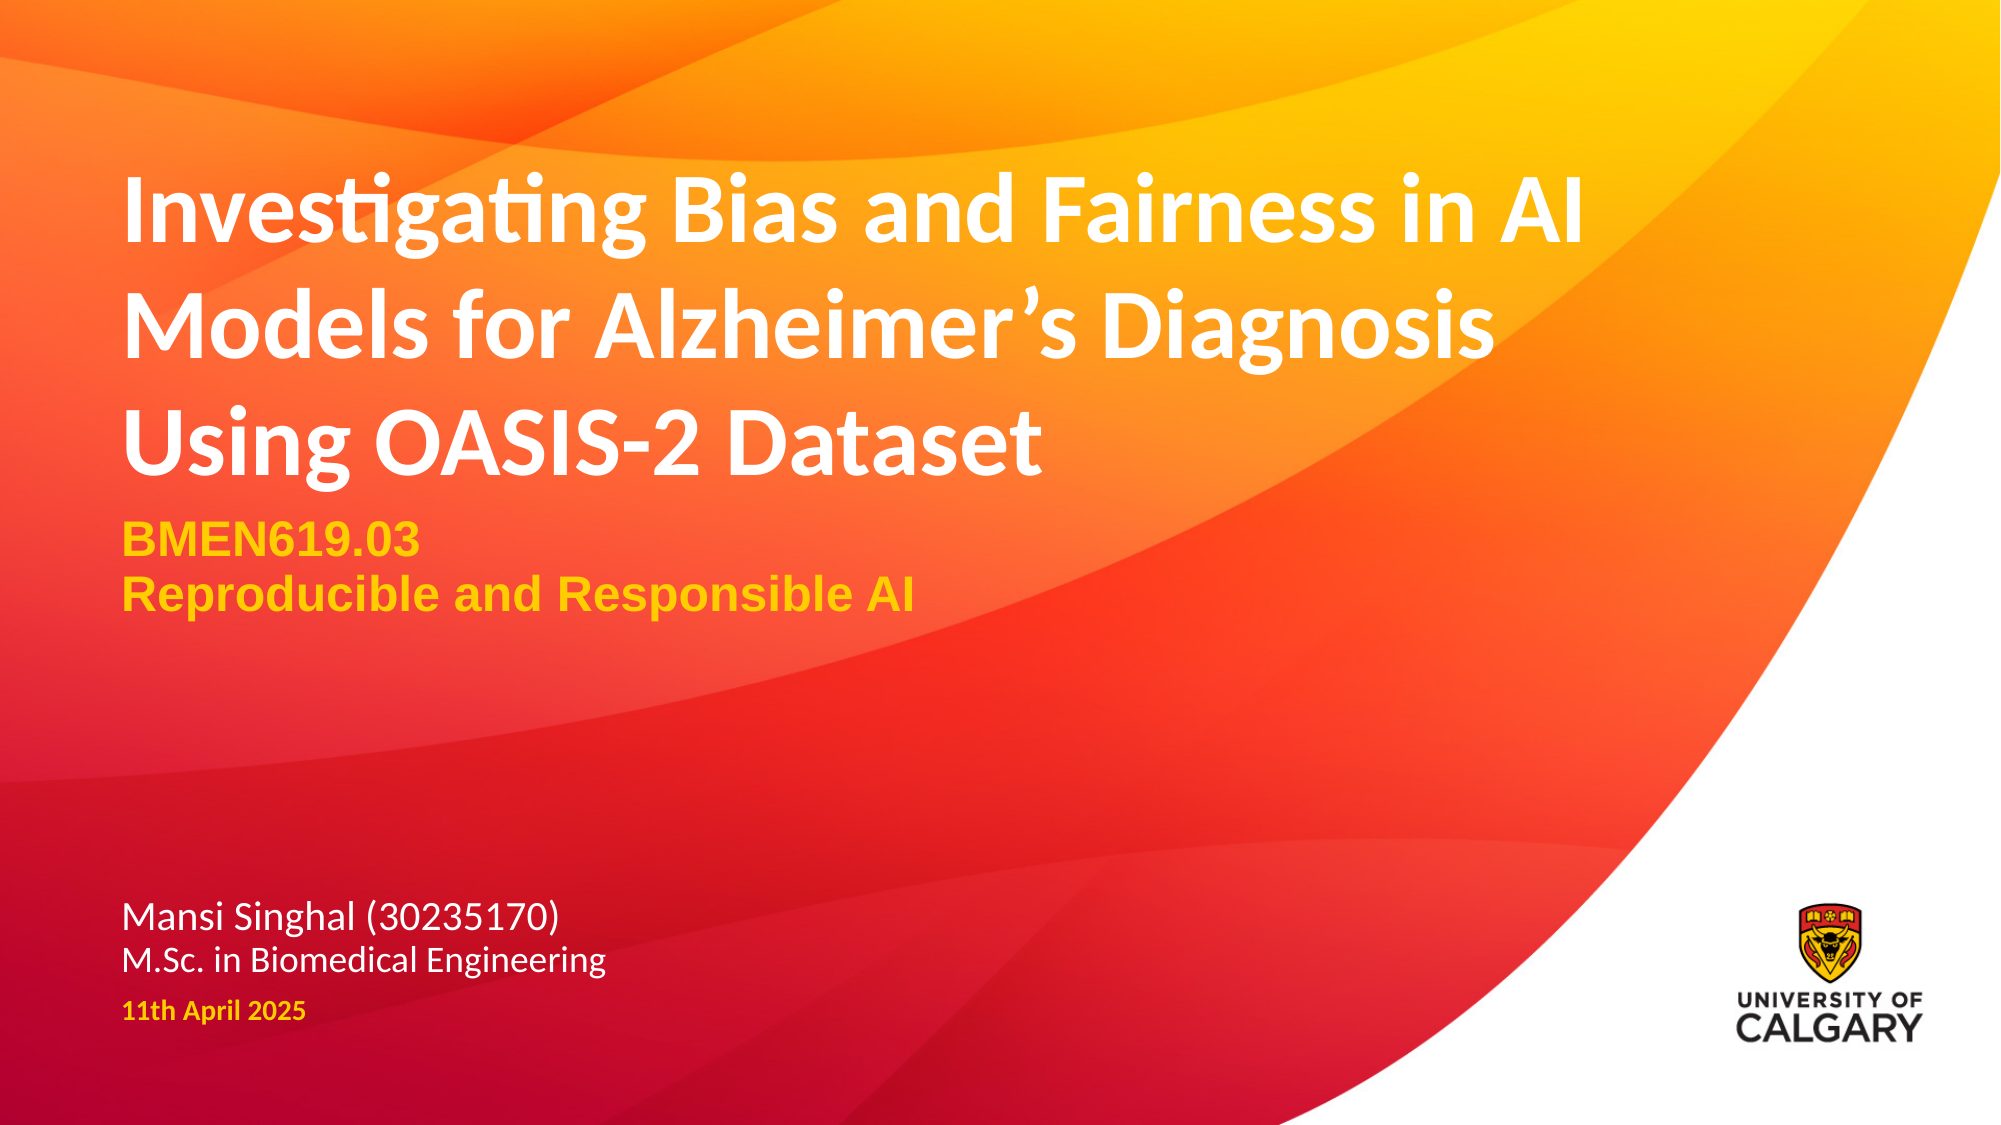

# Investigating Bias and Fairness in AI Models for Alzheimer’s Diagnosis Using OASIS-2 Dataset
BMEN619.03
Reproducible and Responsible AI
Mansi Singhal (30235170)
M.Sc. in Biomedical Engineering
11th April 2025